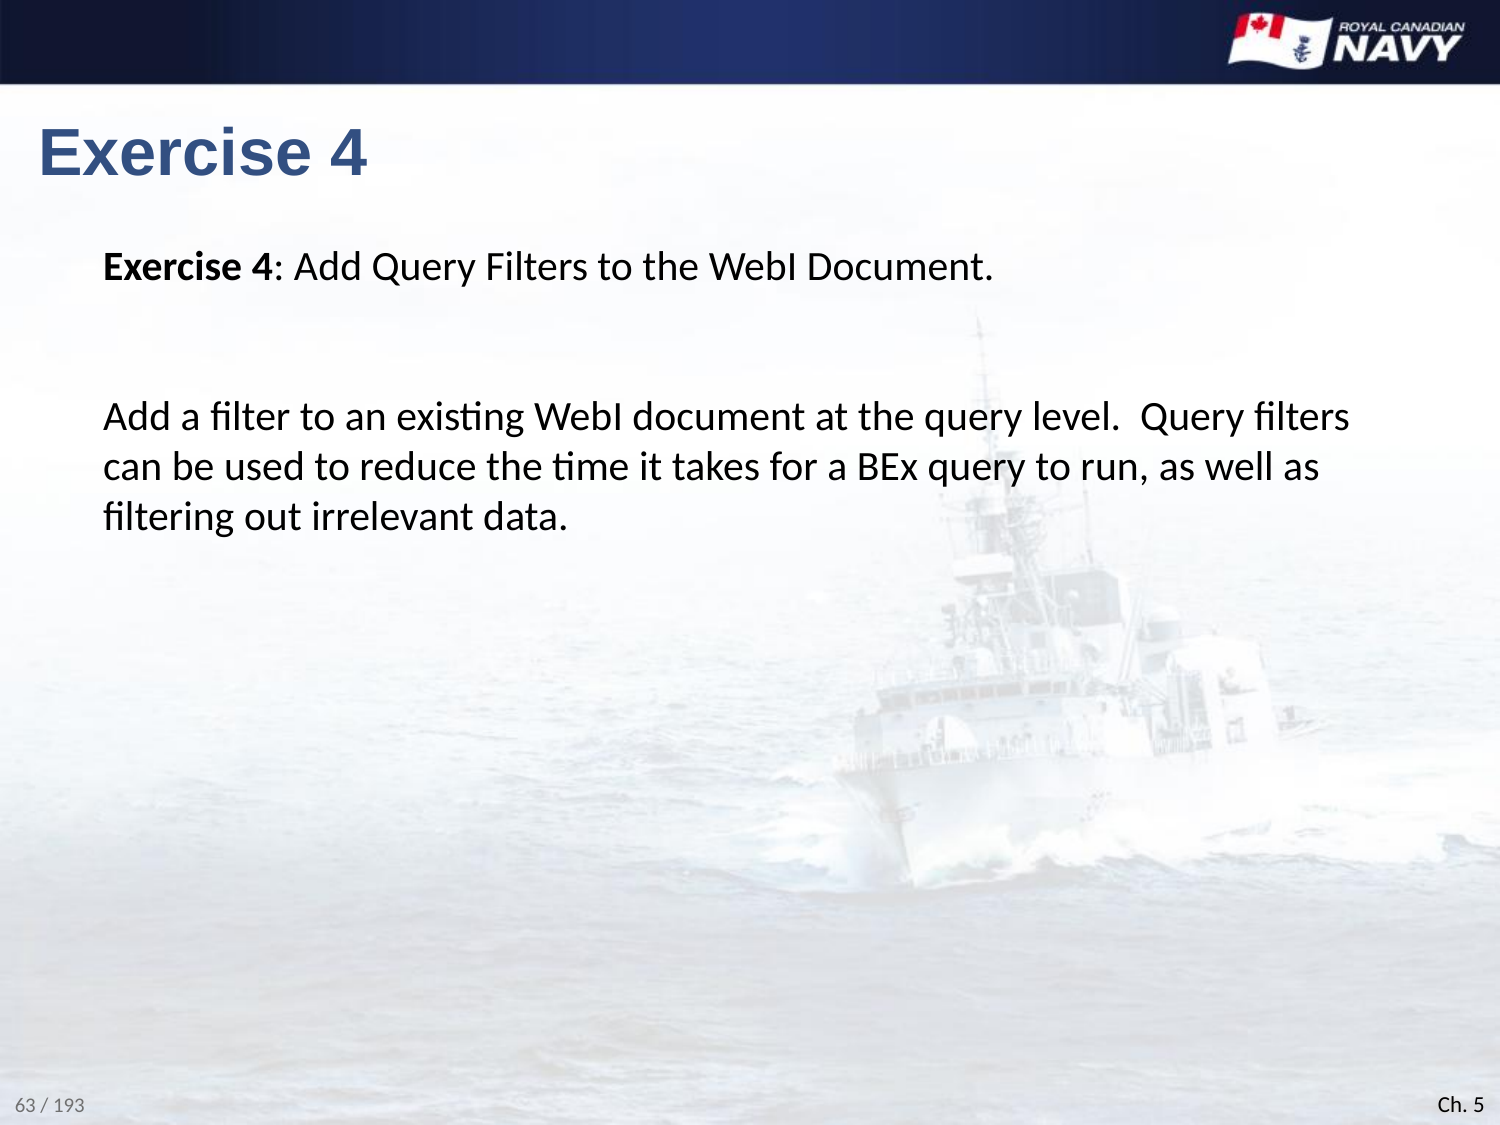

# Exercise 4
Exercise 4: Add Query Filters to the WebI Document.

Add a filter to an existing WebI document at the query level.  Query filters can be used to reduce the time it takes for a BEx query to run, as well as filtering out irrelevant data.

Ch. 5
63 / 193